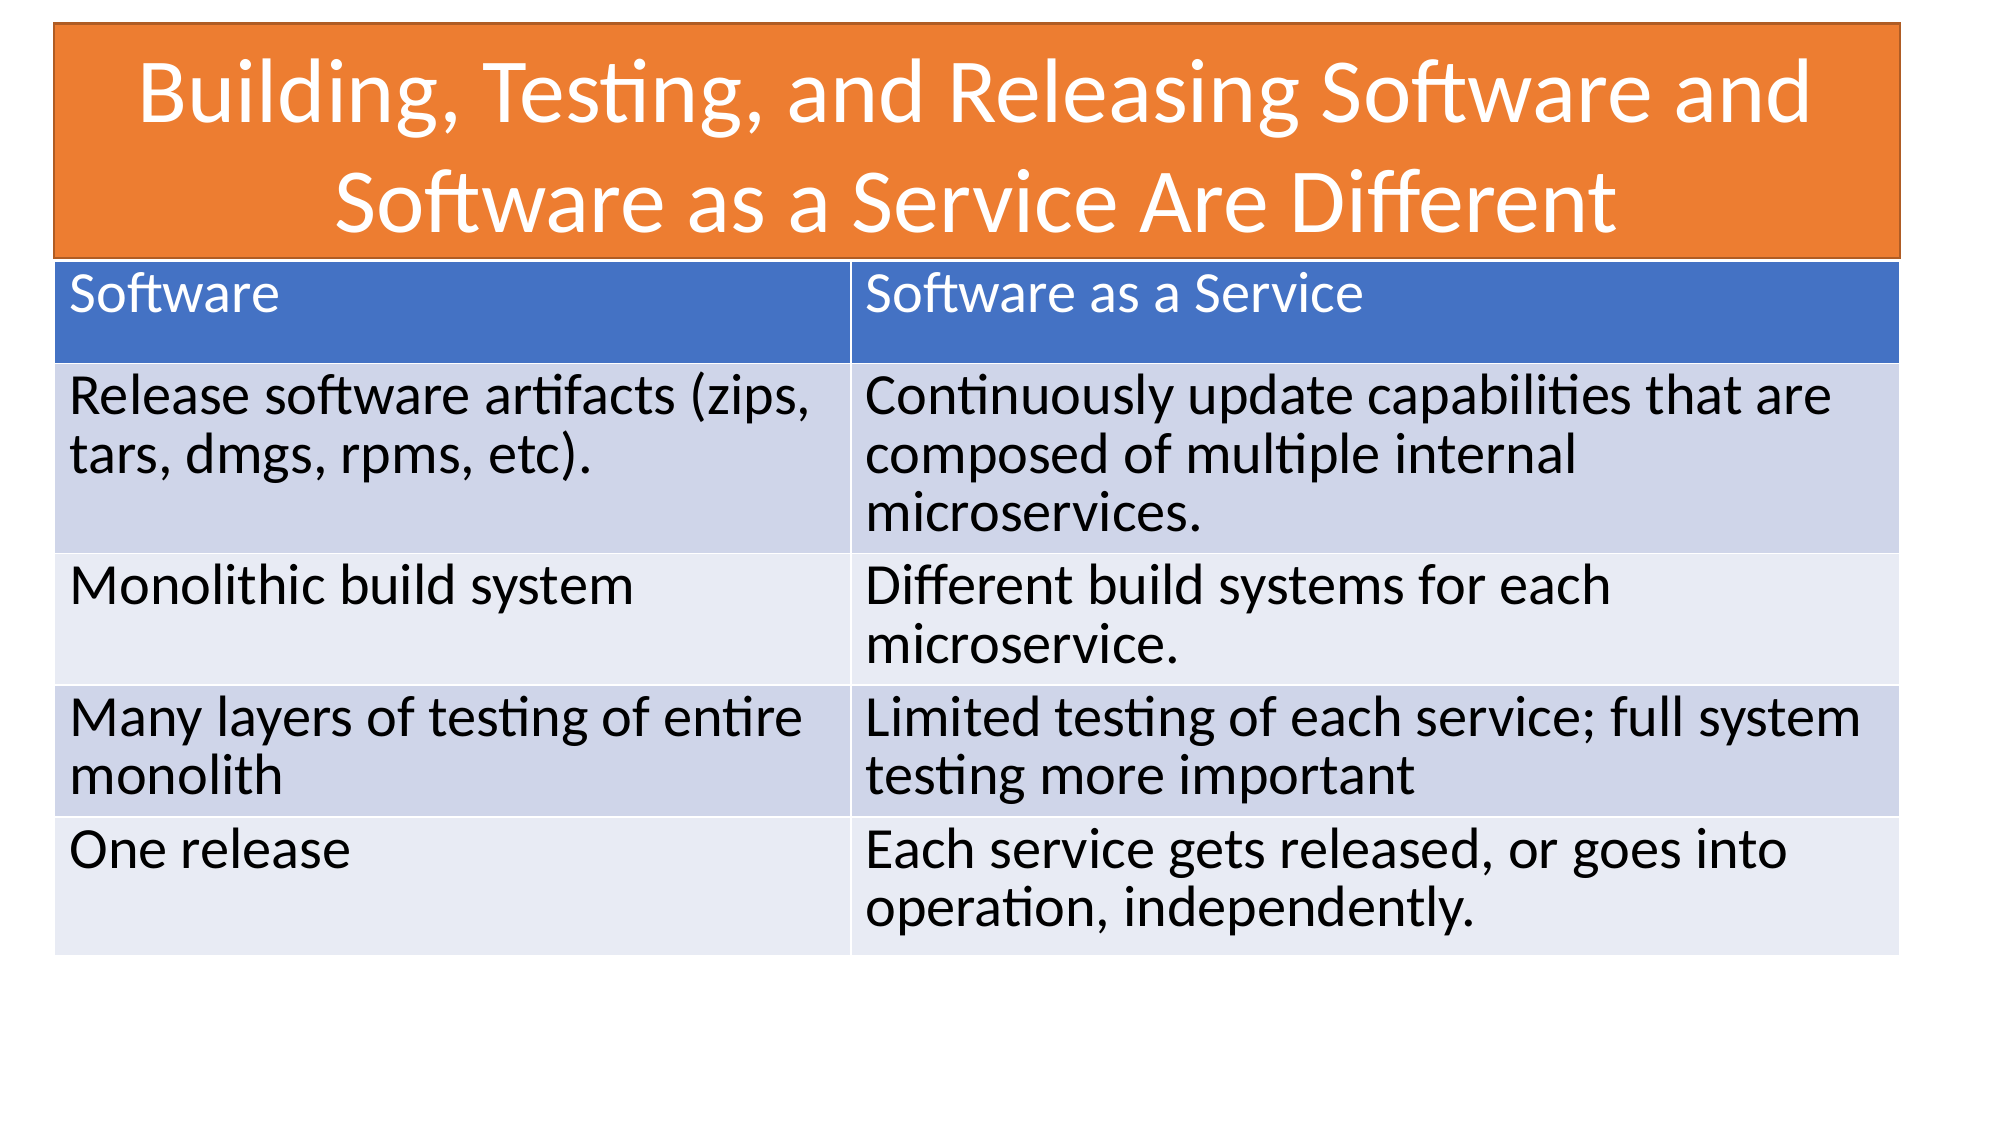

Building, Testing, and Releasing Software and Software as a Service Are Different
| Software | Software as a Service |
| --- | --- |
| Release software artifacts (zips, tars, dmgs, rpms, etc). | Continuously update capabilities that are composed of multiple internal microservices. |
| Monolithic build system | Different build systems for each microservice. |
| Many layers of testing of entire monolith | Limited testing of each service; full system testing more important |
| One release | Each service gets released, or goes into operation, independently. |